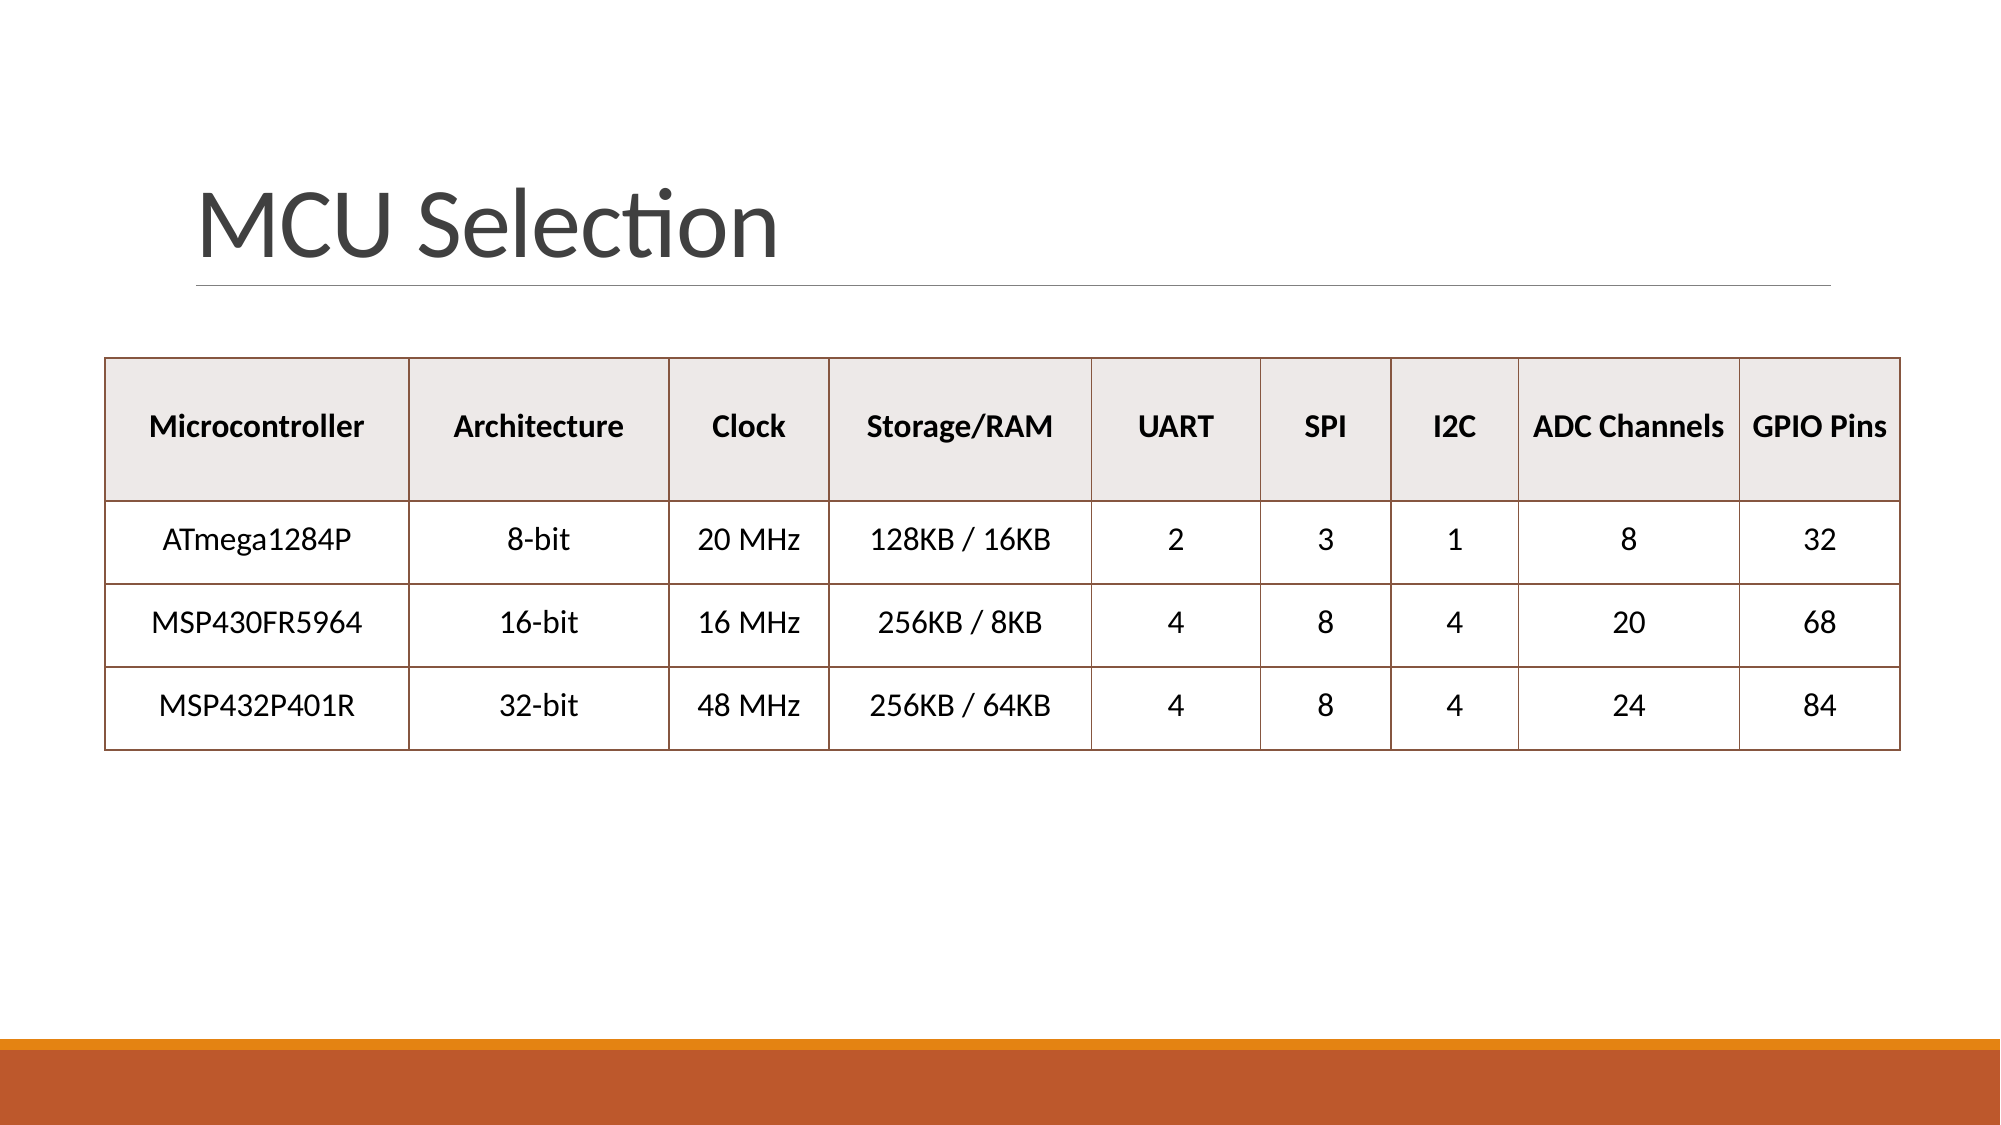

# MCU Selection
| Microcontroller | Architecture | Clock | Storage/RAM | UART | SPI | I2C | ADC Channels | GPIO Pins |
| --- | --- | --- | --- | --- | --- | --- | --- | --- |
| ATmega1284P | 8-bit | 20 MHz | 128KB / 16KB | 2 | 3 | 1 | 8 | 32 |
| MSP430FR5964 | 16-bit | 16 MHz | 256KB / 8KB | 4 | 8 | 4 | 20 | 68 |
| MSP432P401R | 32-bit | 48 MHz | 256KB / 64KB | 4 | 8 | 4 | 24 | 84 |